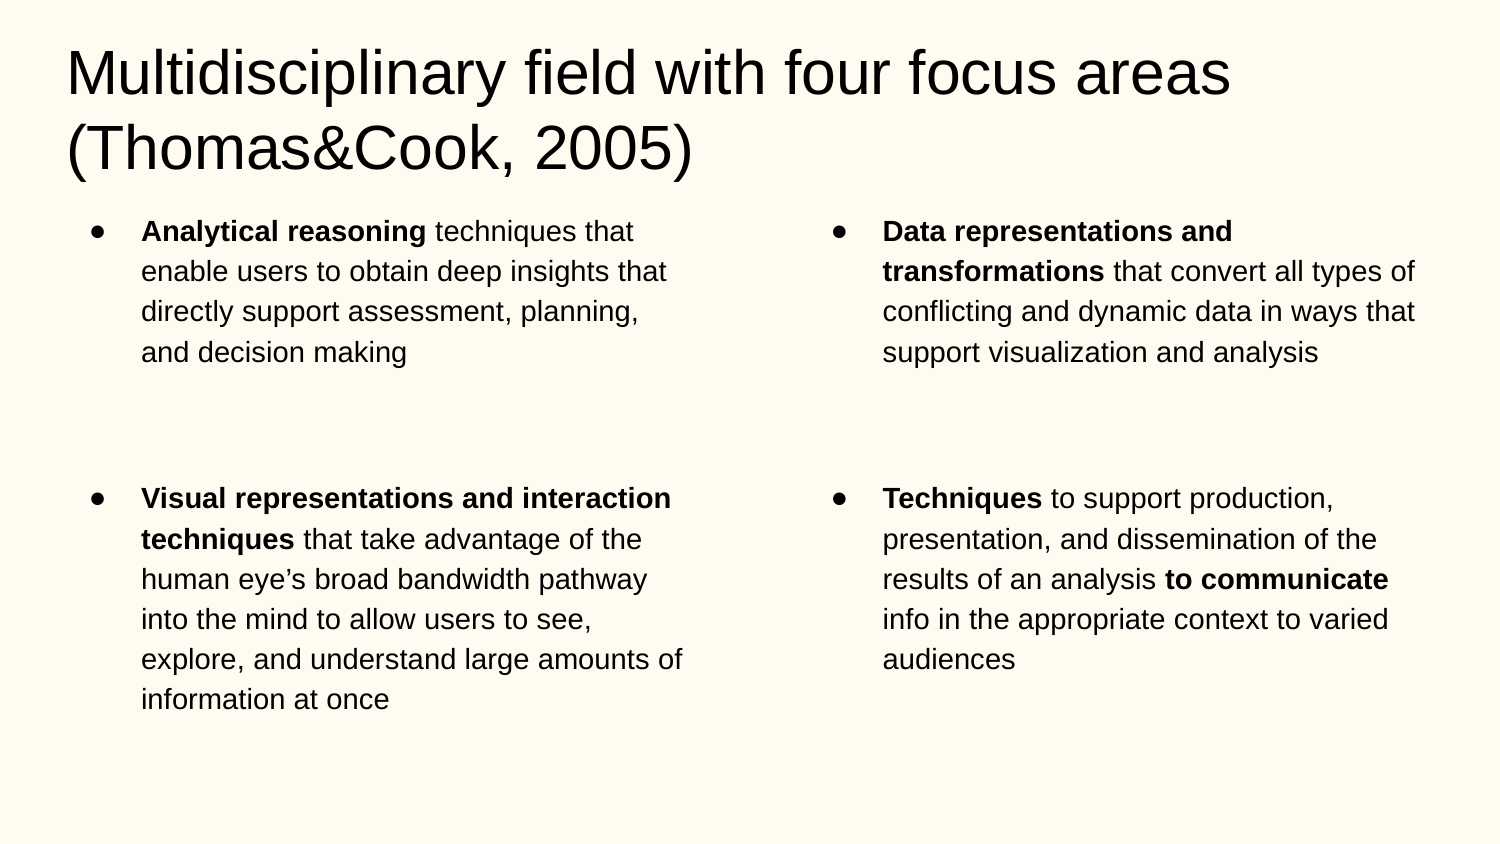

# Multidisciplinary field with four focus areas (Thomas&Cook, 2005)

Analytical reasoning techniques that enable users to obtain deep insights that directly support assessment, planning, and decision making

Visual representations and interaction techniques that take advantage of the human eye’s broad bandwidth pathway into the mind to allow users to see, explore, and understand large amounts of information at once
Data representations and transformations that convert all types of conflicting and dynamic data in ways that support visualization and analysis

Techniques to support production, presentation, and dissemination of the results of an analysis to communicate info in the appropriate context to varied audiences